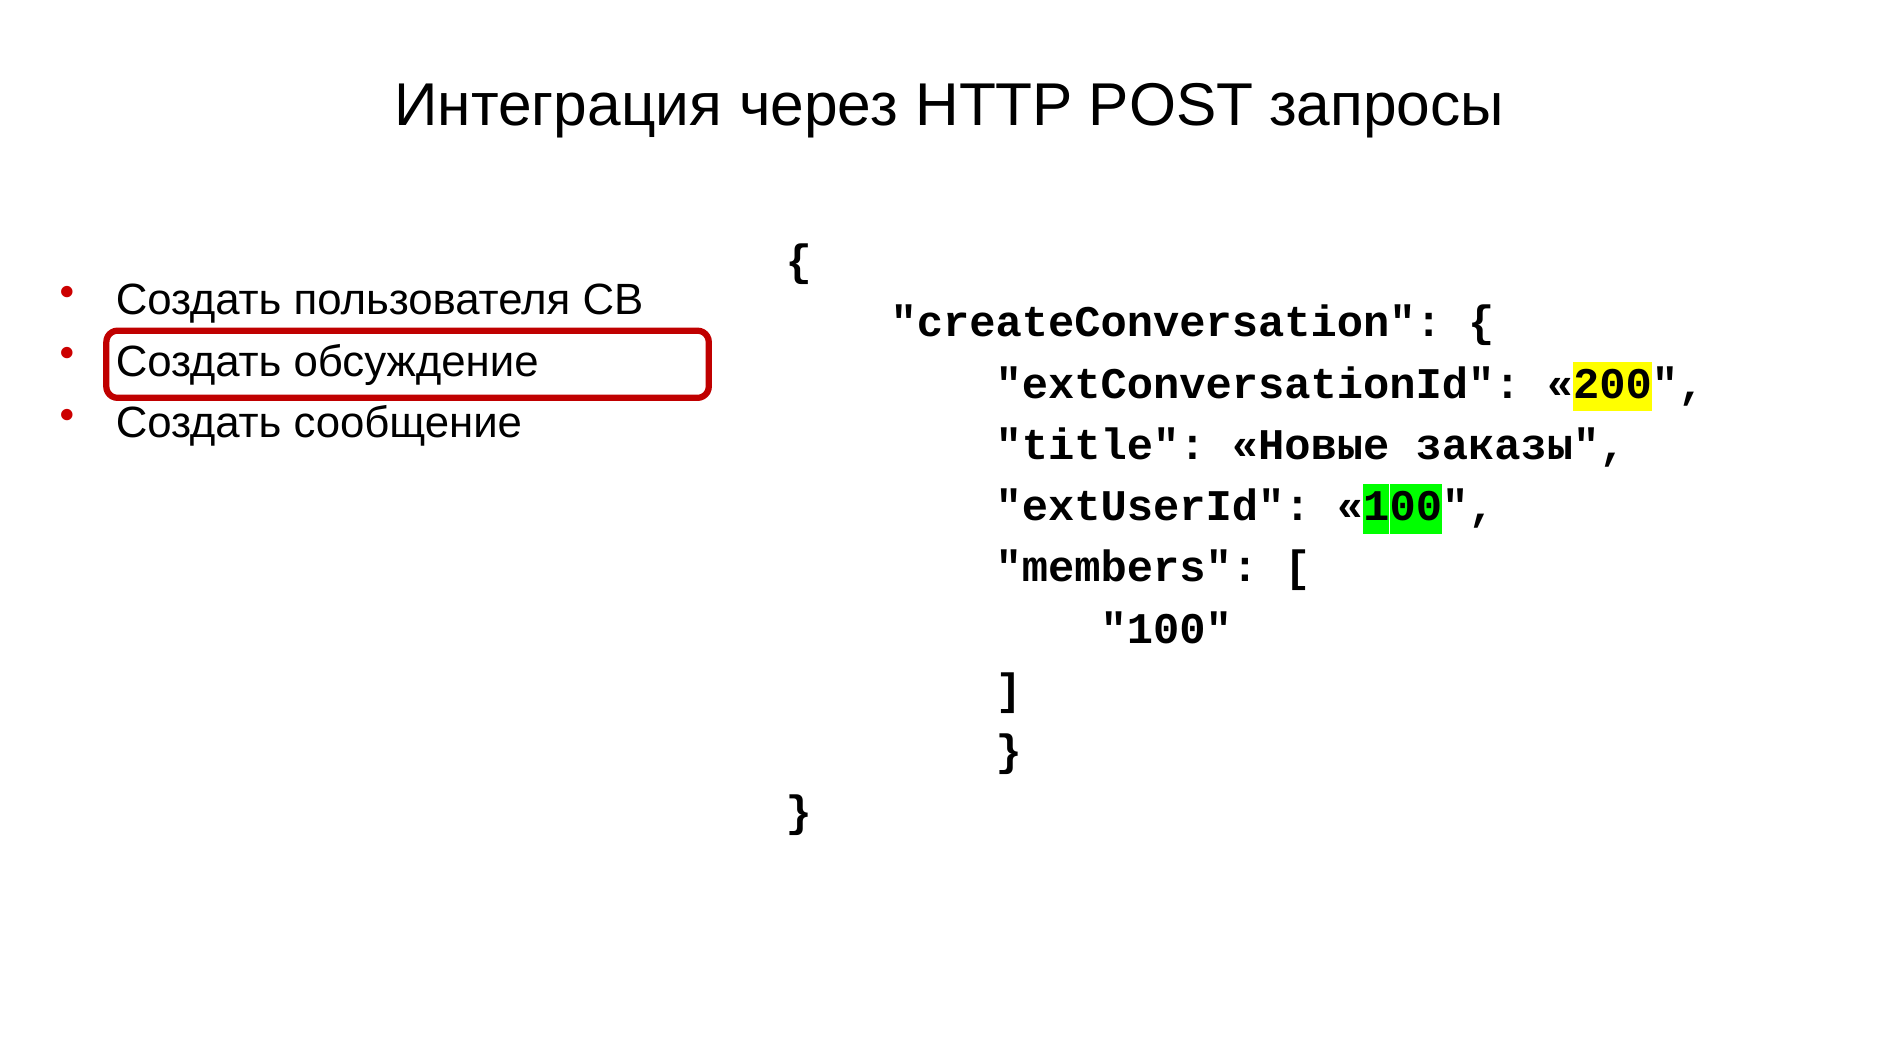

# Интеграция через HTTP POST запросы
{
    "createConversation": {
        "extConversationId": «200",
        "title": «Новые заказы",
        "extUserId": «100",
        "members": [
            "100"
        ]
        }
}
Создать пользователя СВ
Создать обсуждение
Создать сообщение